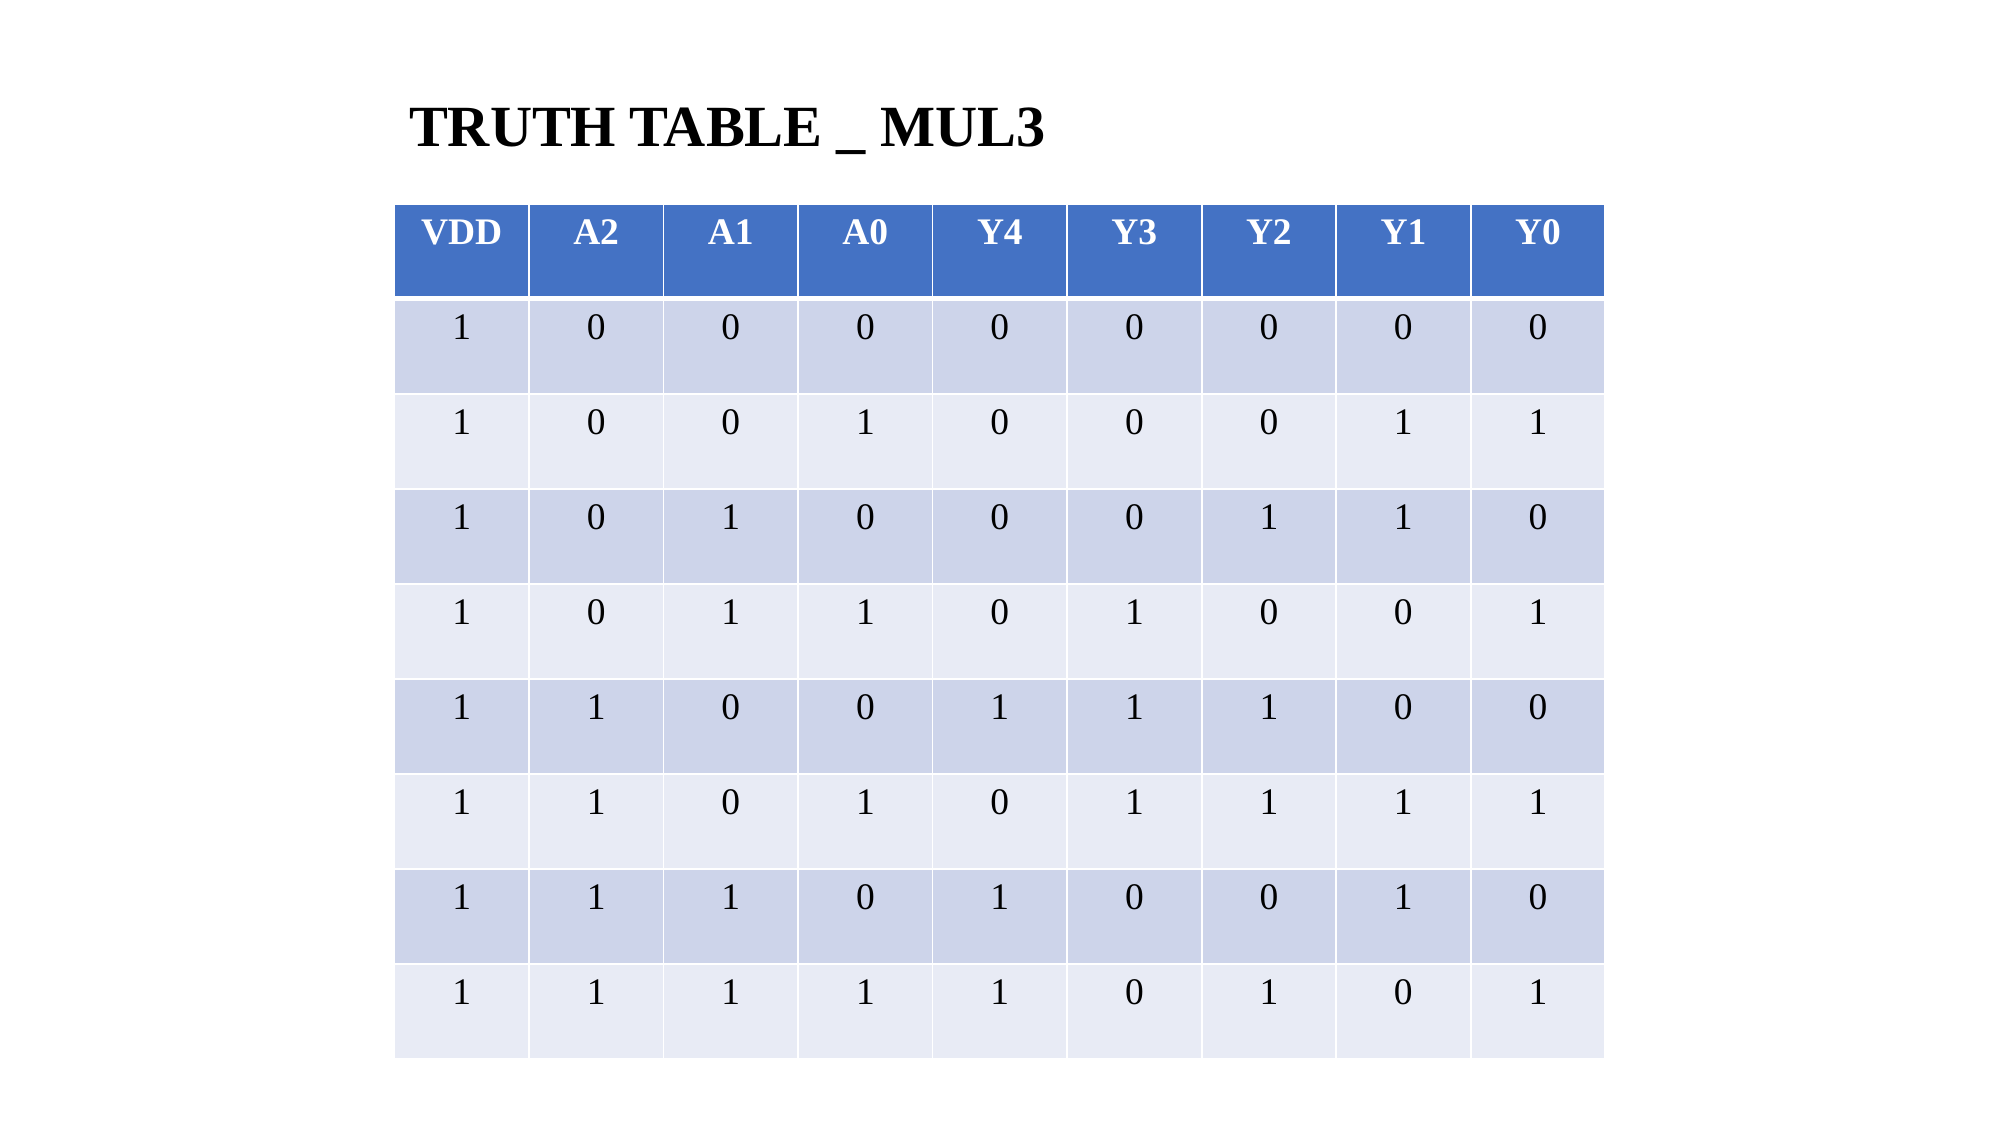

TRUTH TABLE _ MUL3
| VDD | A2 | A1 | A0 | Y4 | Y3 | Y2 | Y1 | Y0 |
| --- | --- | --- | --- | --- | --- | --- | --- | --- |
| 1 | 0 | 0 | 0 | 0 | 0 | 0 | 0 | 0 |
| 1 | 0 | 0 | 1 | 0 | 0 | 0 | 1 | 1 |
| 1 | 0 | 1 | 0 | 0 | 0 | 1 | 1 | 0 |
| 1 | 0 | 1 | 1 | 0 | 1 | 0 | 0 | 1 |
| 1 | 1 | 0 | 0 | 1 | 1 | 1 | 0 | 0 |
| 1 | 1 | 0 | 1 | 0 | 1 | 1 | 1 | 1 |
| 1 | 1 | 1 | 0 | 1 | 0 | 0 | 1 | 0 |
| 1 | 1 | 1 | 1 | 1 | 0 | 1 | 0 | 1 |